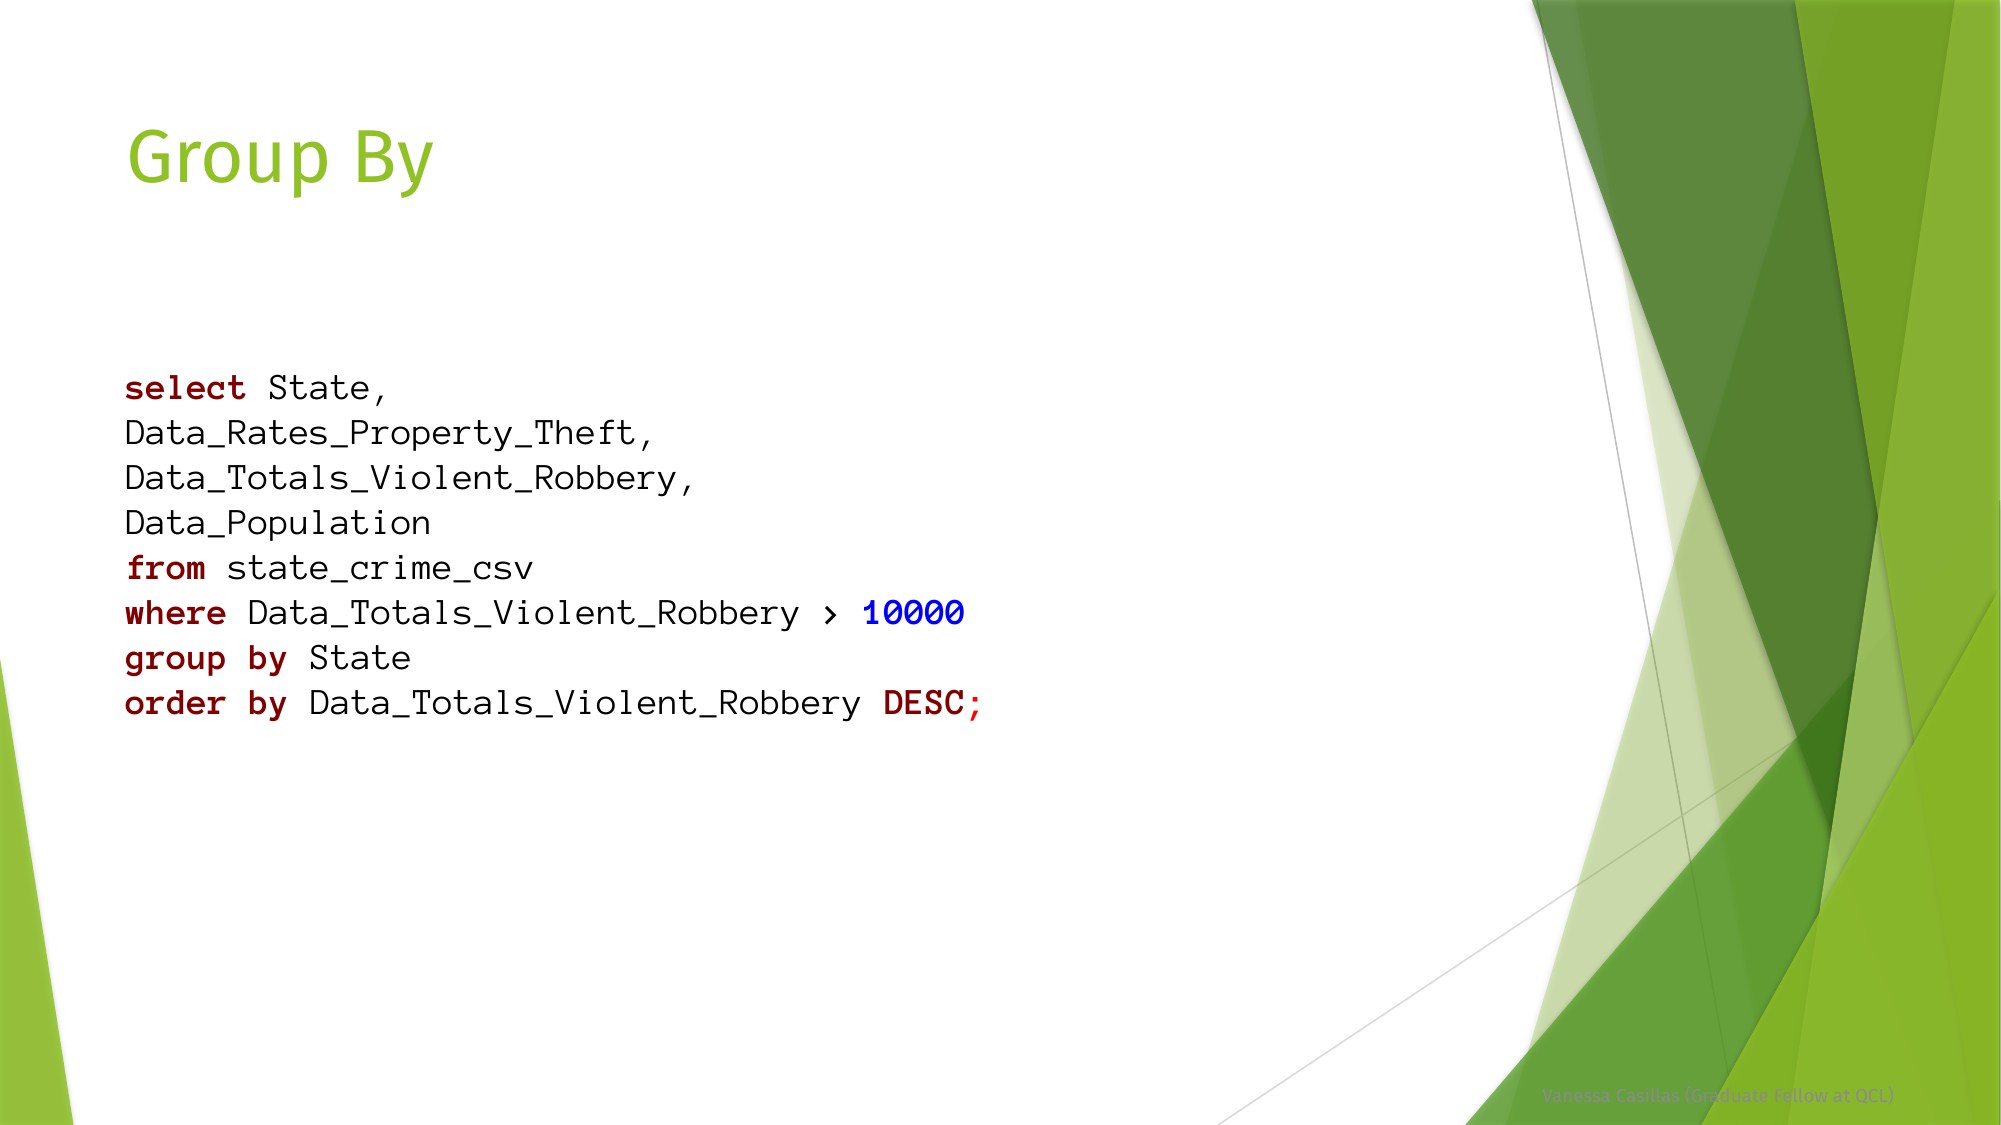

# Group By
select State,
Data_Rates_Property_Theft,
Data_Totals_Violent_Robbery,
Data_Population
from state_crime_csv
where Data_Totals_Violent_Robbery > 10000
group by State
order by Data_Totals_Violent_Robbery DESC;
Vanessa Casillas (Graduate Fellow at QCL)